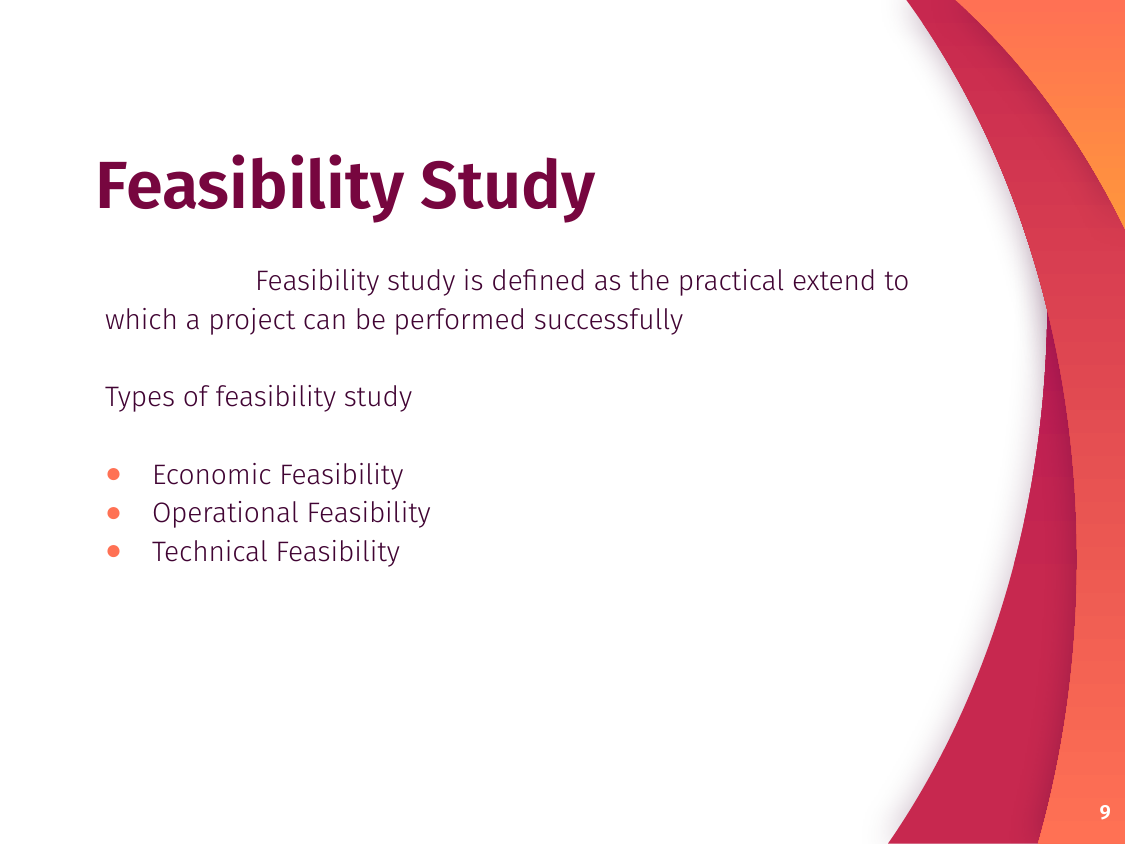

# Feasibility Study
	Feasibility study is defined as the practical extend to which a project can be performed successfully

Types of feasibility study

Economic Feasibility
Operational Feasibility
Technical Feasibility

9